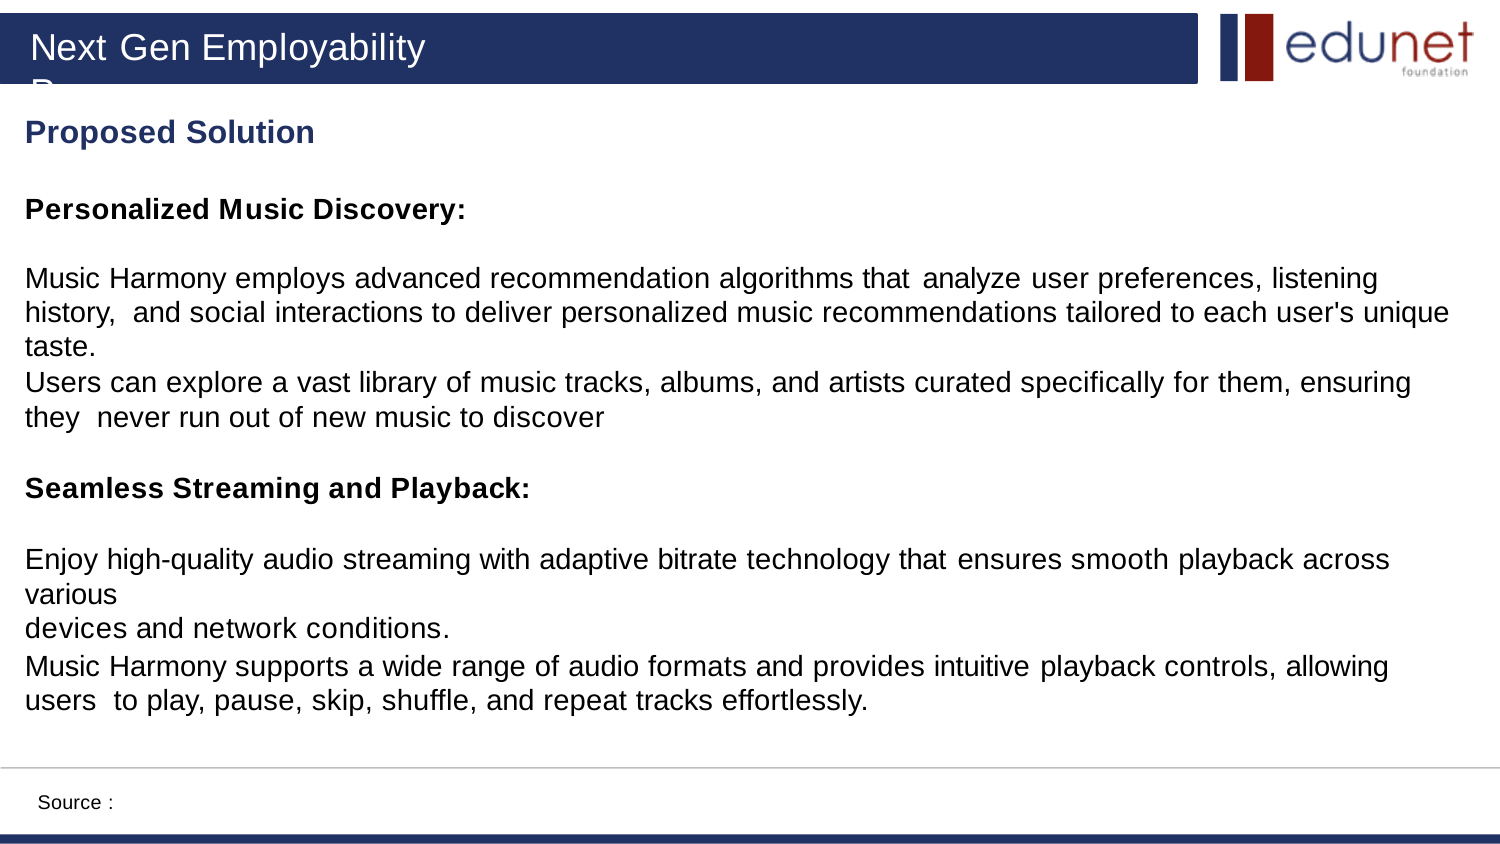

# Next Gen Employability Program
Proposed Solution

Personalized Music Discovery:

Music Harmony employs advanced recommendation algorithms that analyze user preferences, listening history,  and social interactions to deliver personalized music recommendations tailored to each user's unique taste.
Users can explore a vast library of music tracks, albums, and artists curated specifically for them, ensuring they  never run out of new music to discover

Seamless Streaming and Playback:

Enjoy high-quality audio streaming with adaptive bitrate technology that ensures smooth playback across various
devices and network conditions.
Music Harmony supports a wide range of audio formats and provides intuitive playback controls, allowing users  to play, pause, skip, shuffle, and repeat tracks effortlessly.

Source :